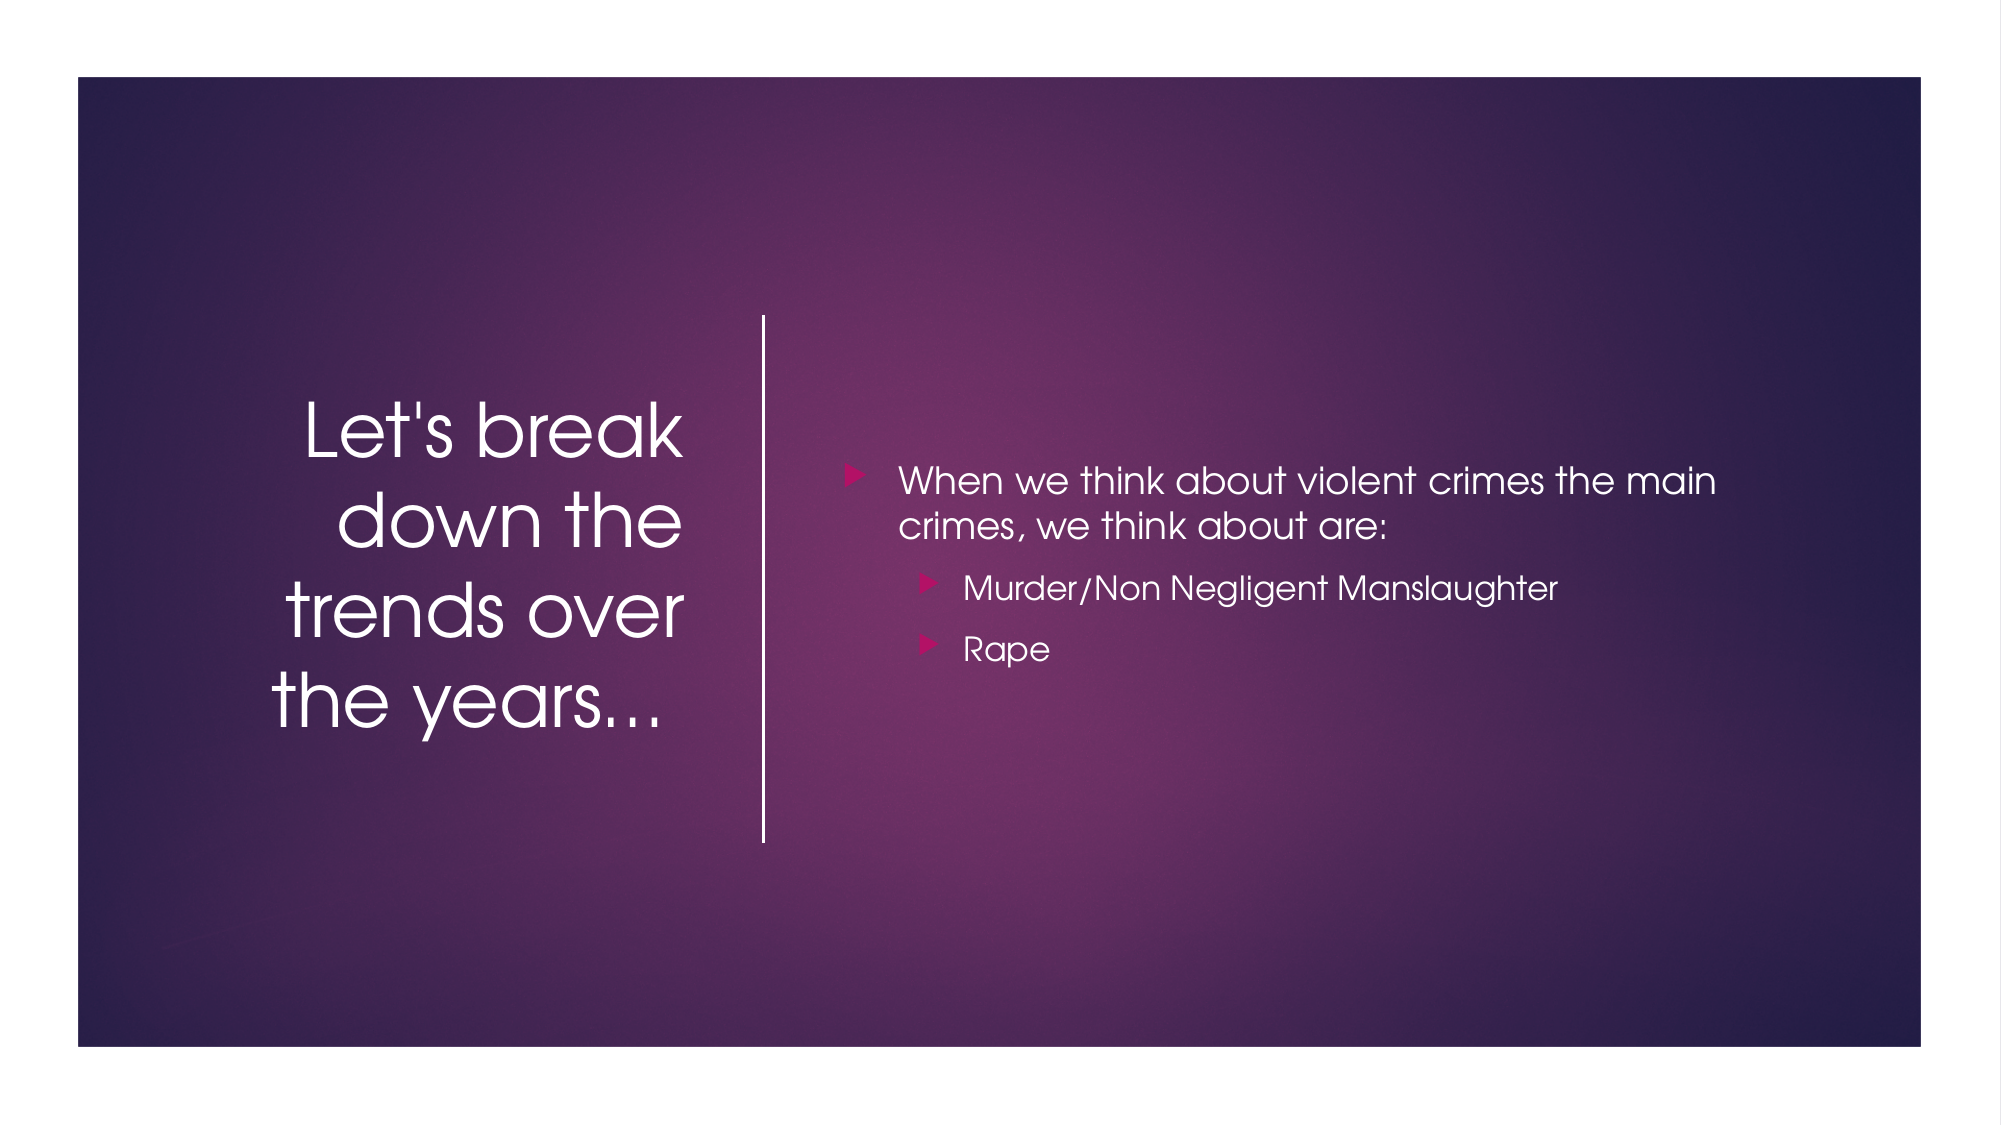

# Let's break down the trends over the years…
When we think about violent crimes the main crimes, we think about are:
Murder/Non Negligent Manslaughter
Rape